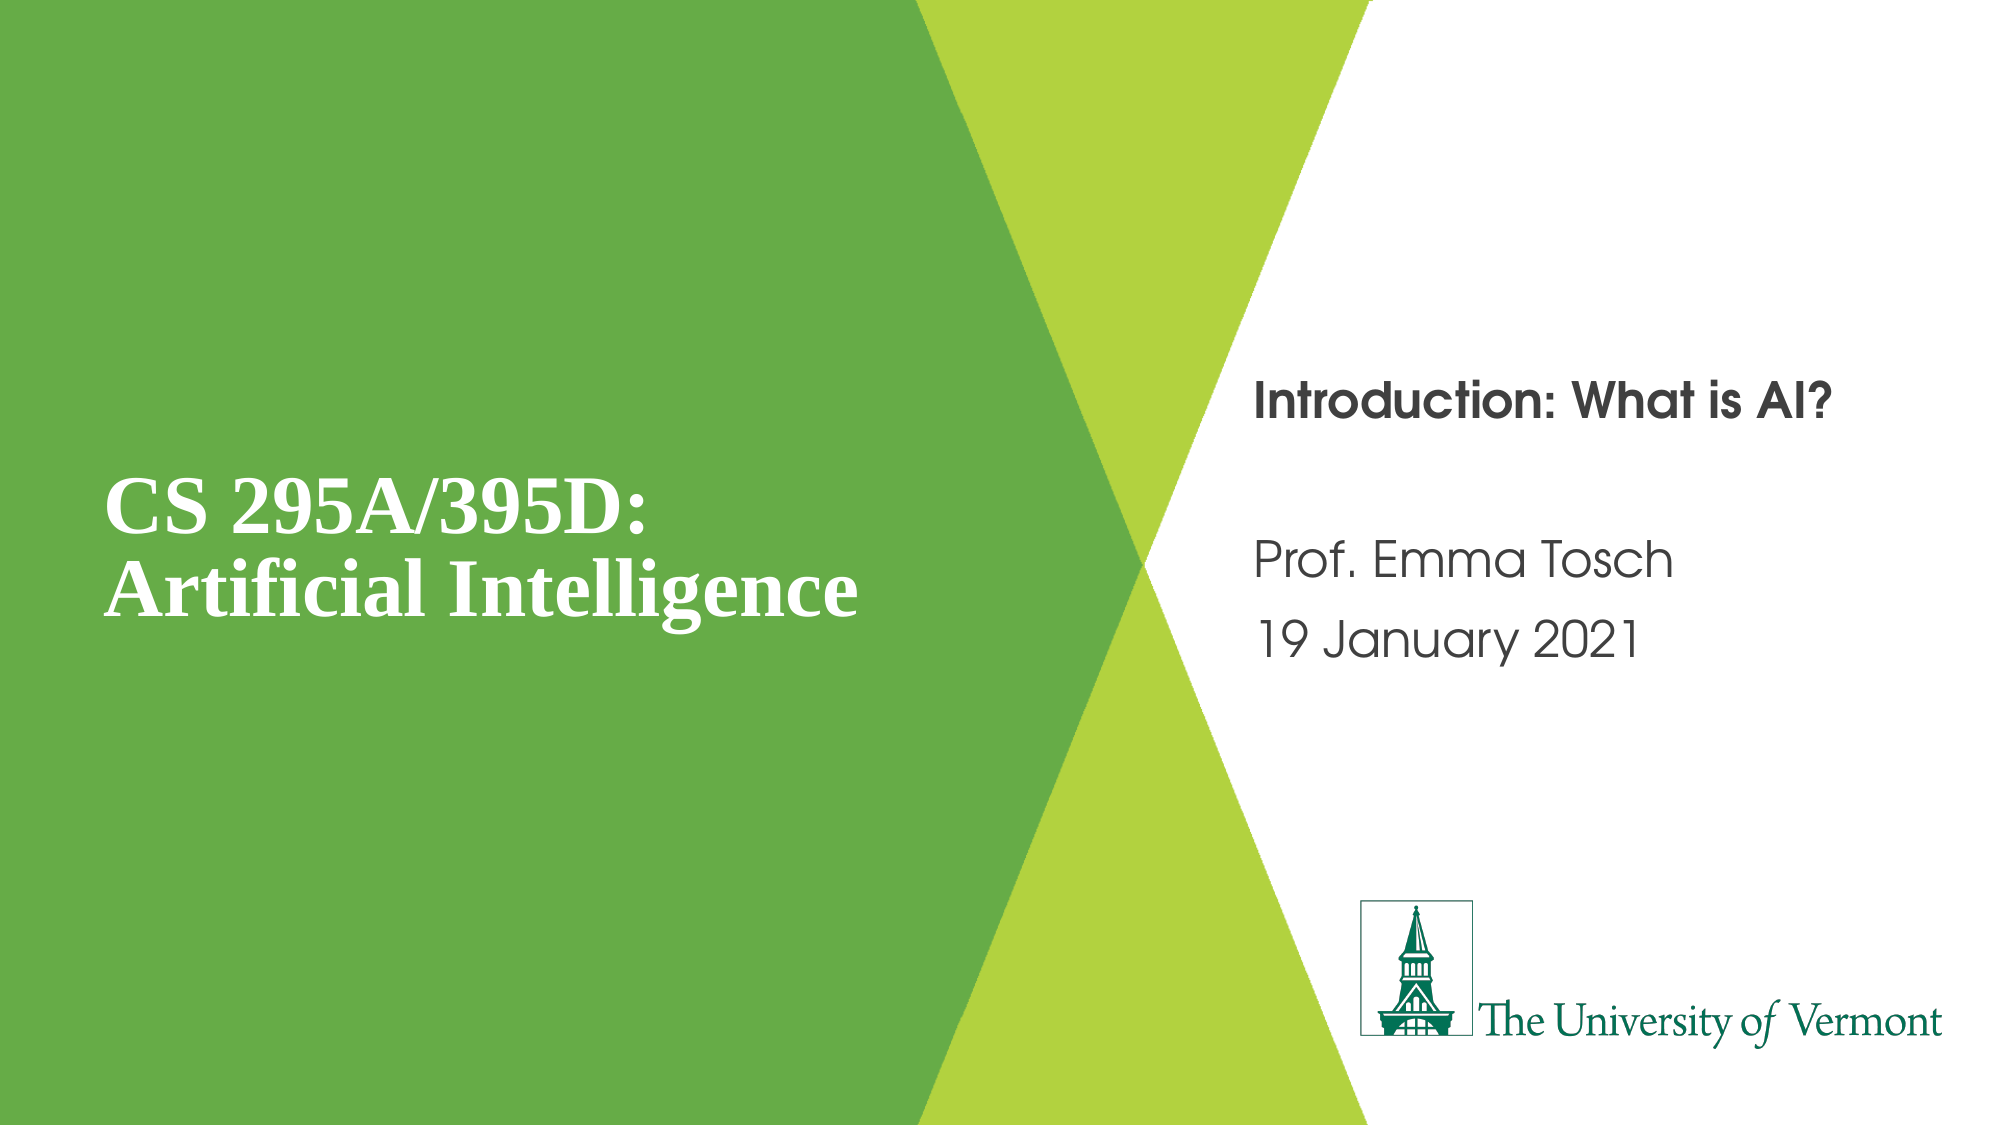

# CS 295A/395D: Artificial Intelligence
Introduction: What is AI?

Prof. Emma Tosch
19 January 2021